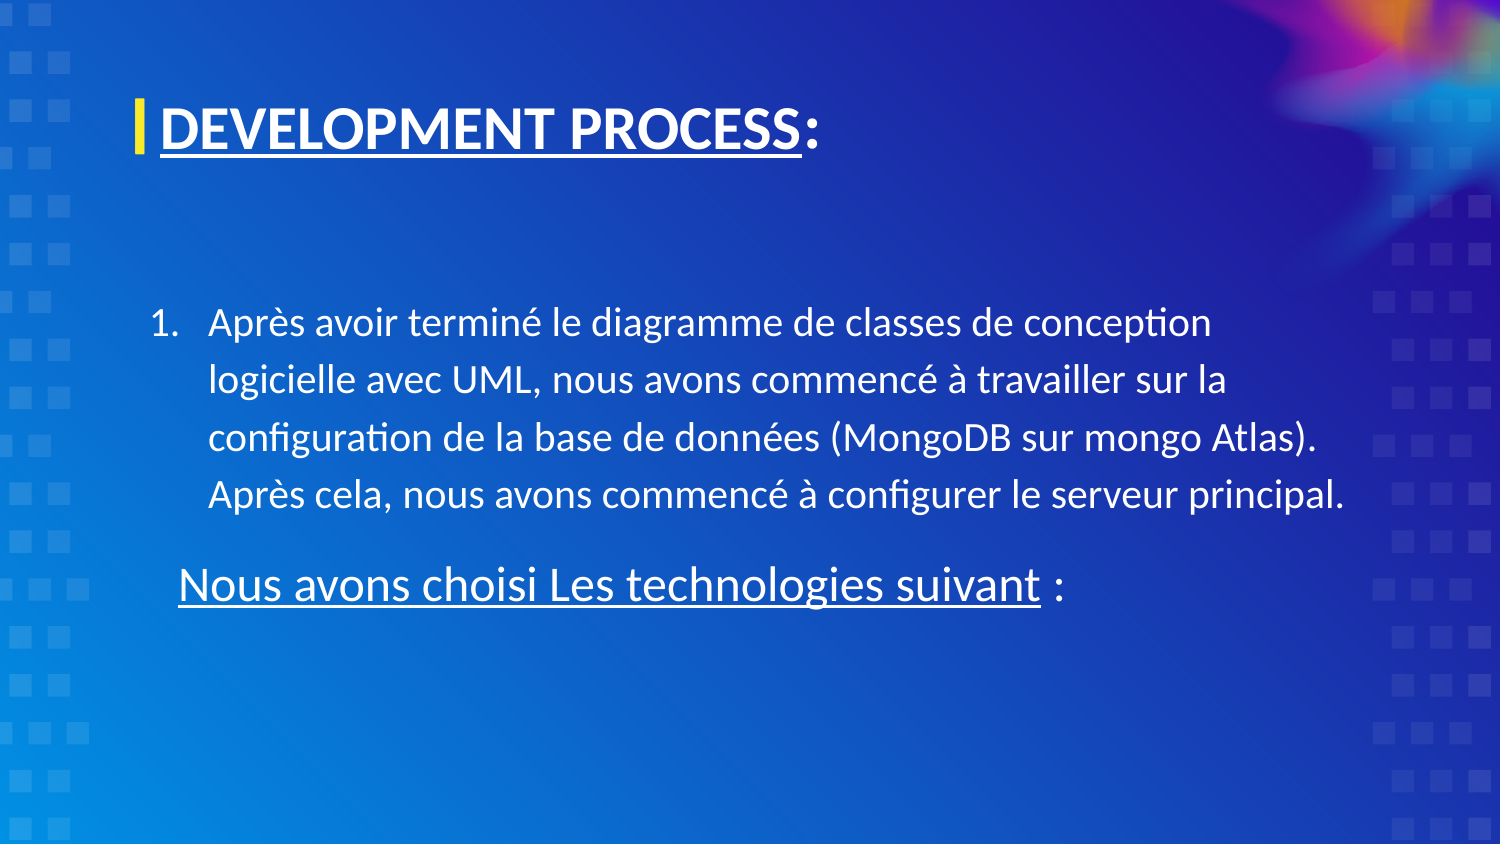

# | DEVELOPMENT PROCESS:
Après avoir terminé le diagramme de classes de conception logicielle avec UML, nous avons commencé à travailler sur la configuration de la base de données (MongoDB sur mongo Atlas). Après cela, nous avons commencé à configurer le serveur principal.
    Nous avons choisi Les technologies suivant :